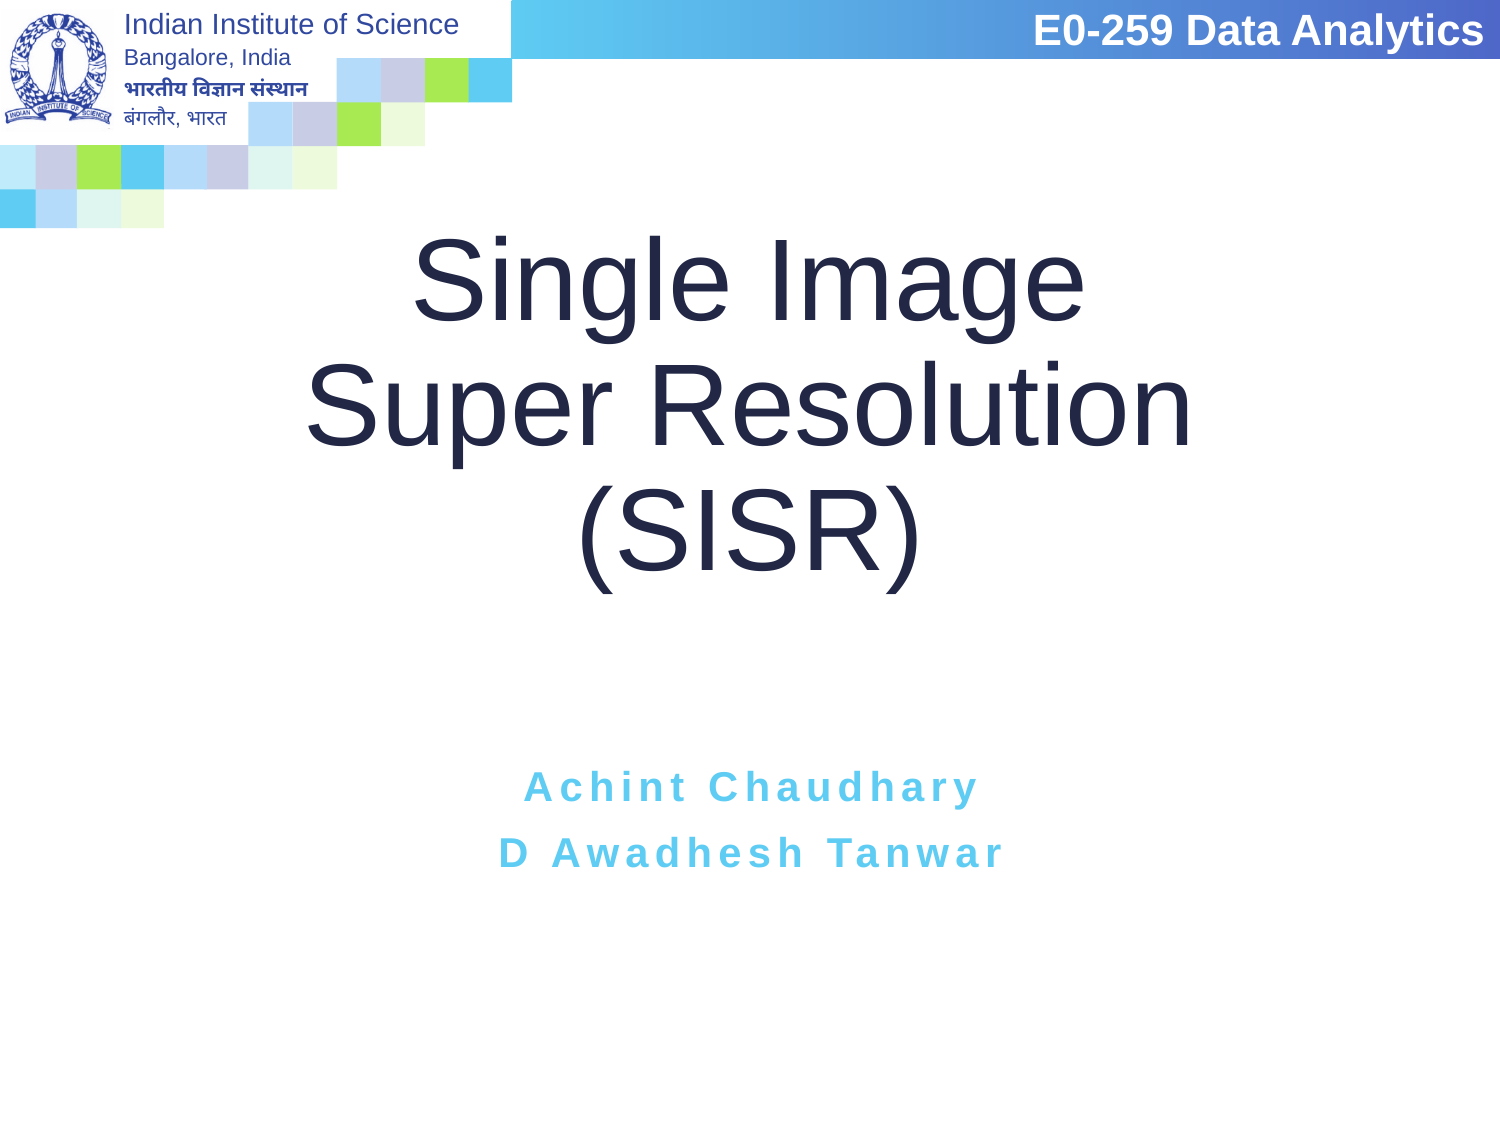

# Single Image Super Resolution (SISR)
Achint Chaudhary
D Awadhesh Tanwar